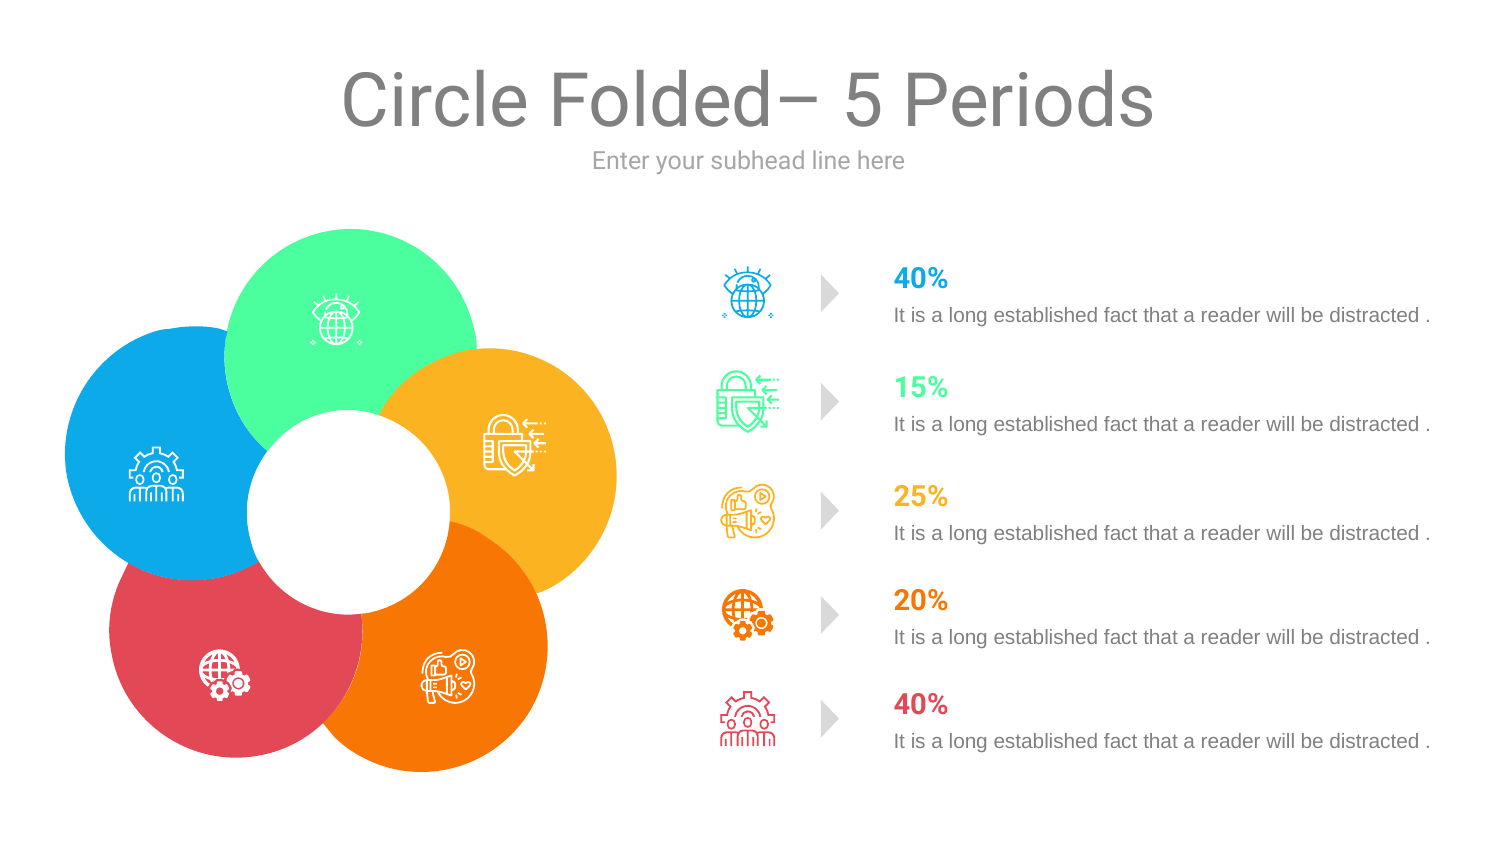

# Circle Folded– 5 Periods
Enter your subhead line here

40%
It is a long established fact that a reader will be distracted .

15%
It is a long established fact that a reader will be distracted .

25%
It is a long established fact that a reader will be distracted .

20%
It is a long established fact that a reader will be distracted .

40%
It is a long established fact that a reader will be distracted .